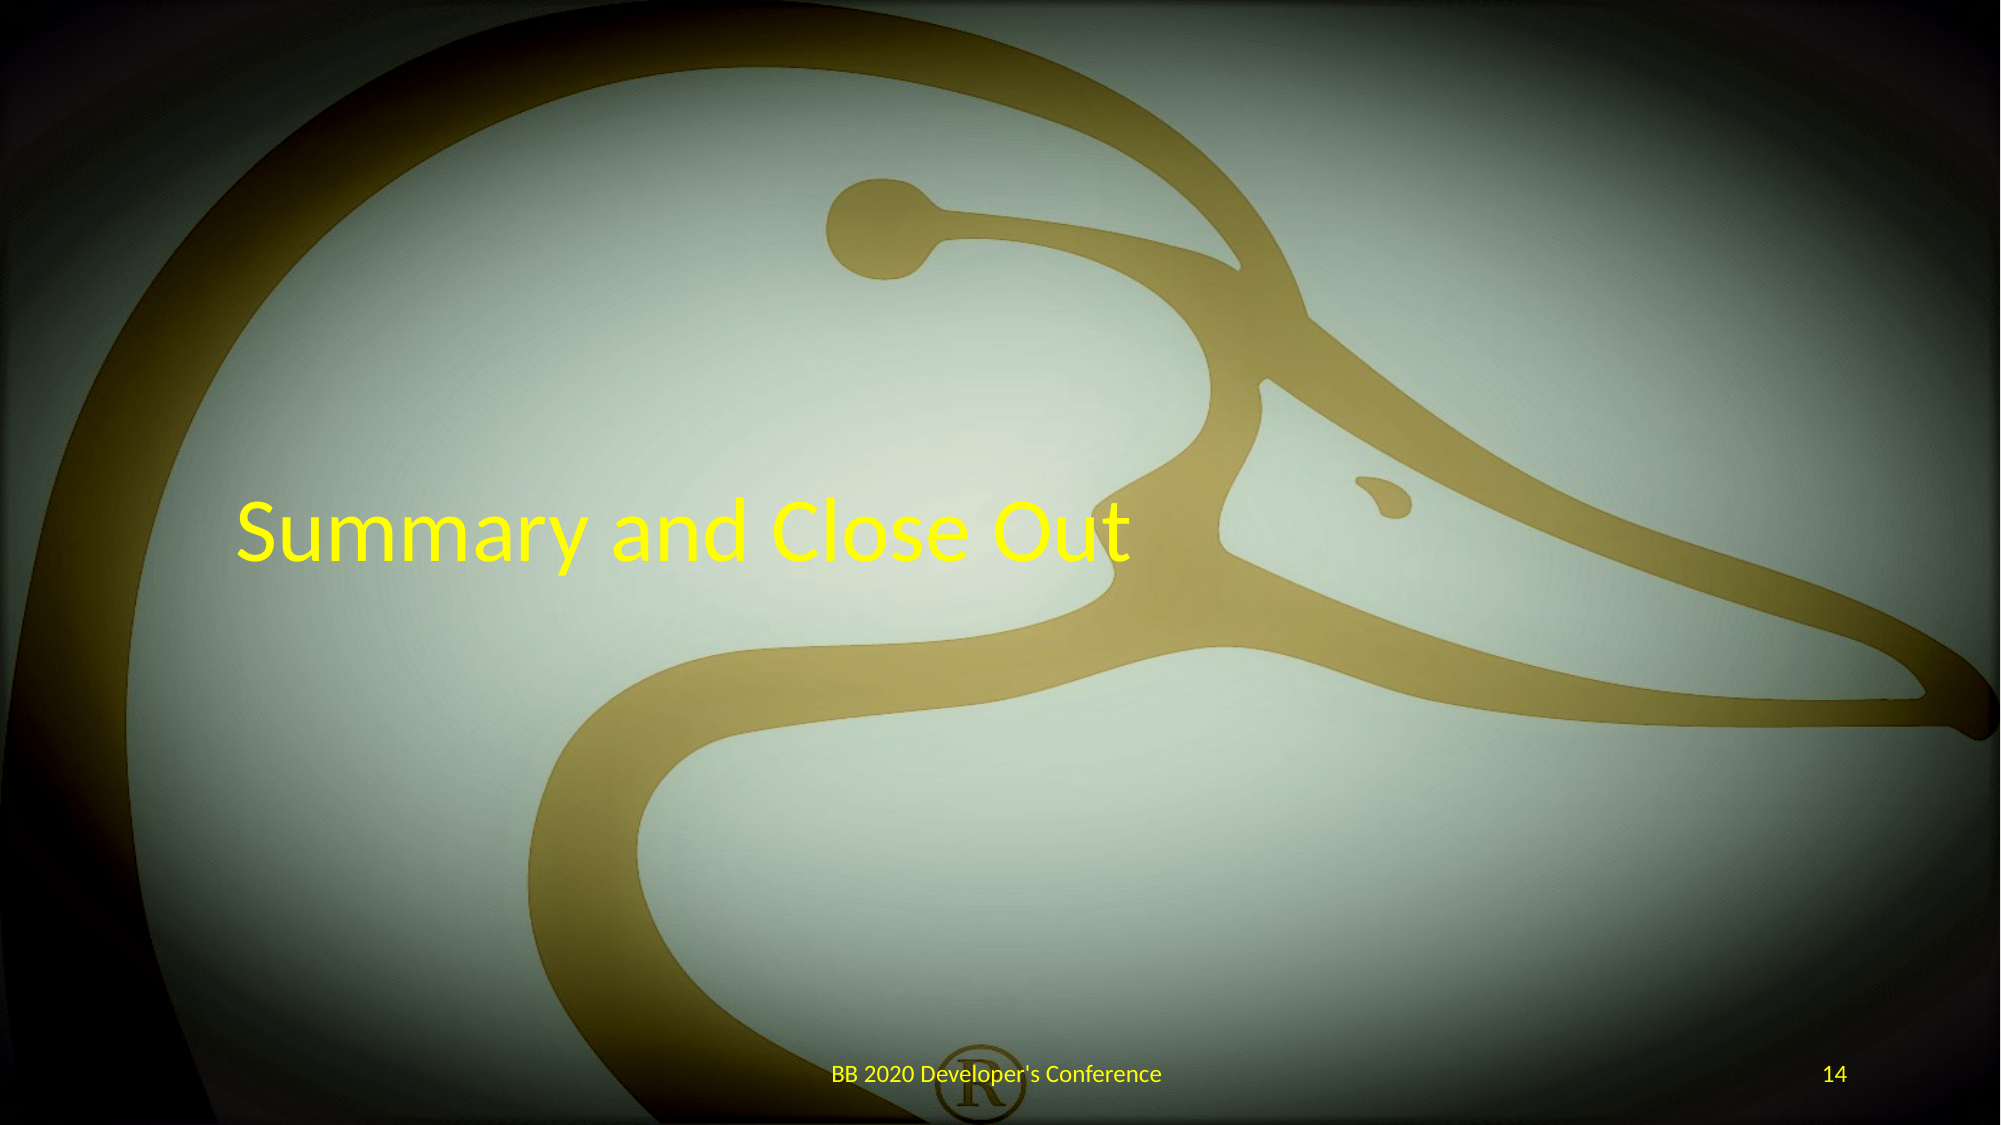

# Summary and Close Out
BB 2020 Developer's Conference
14